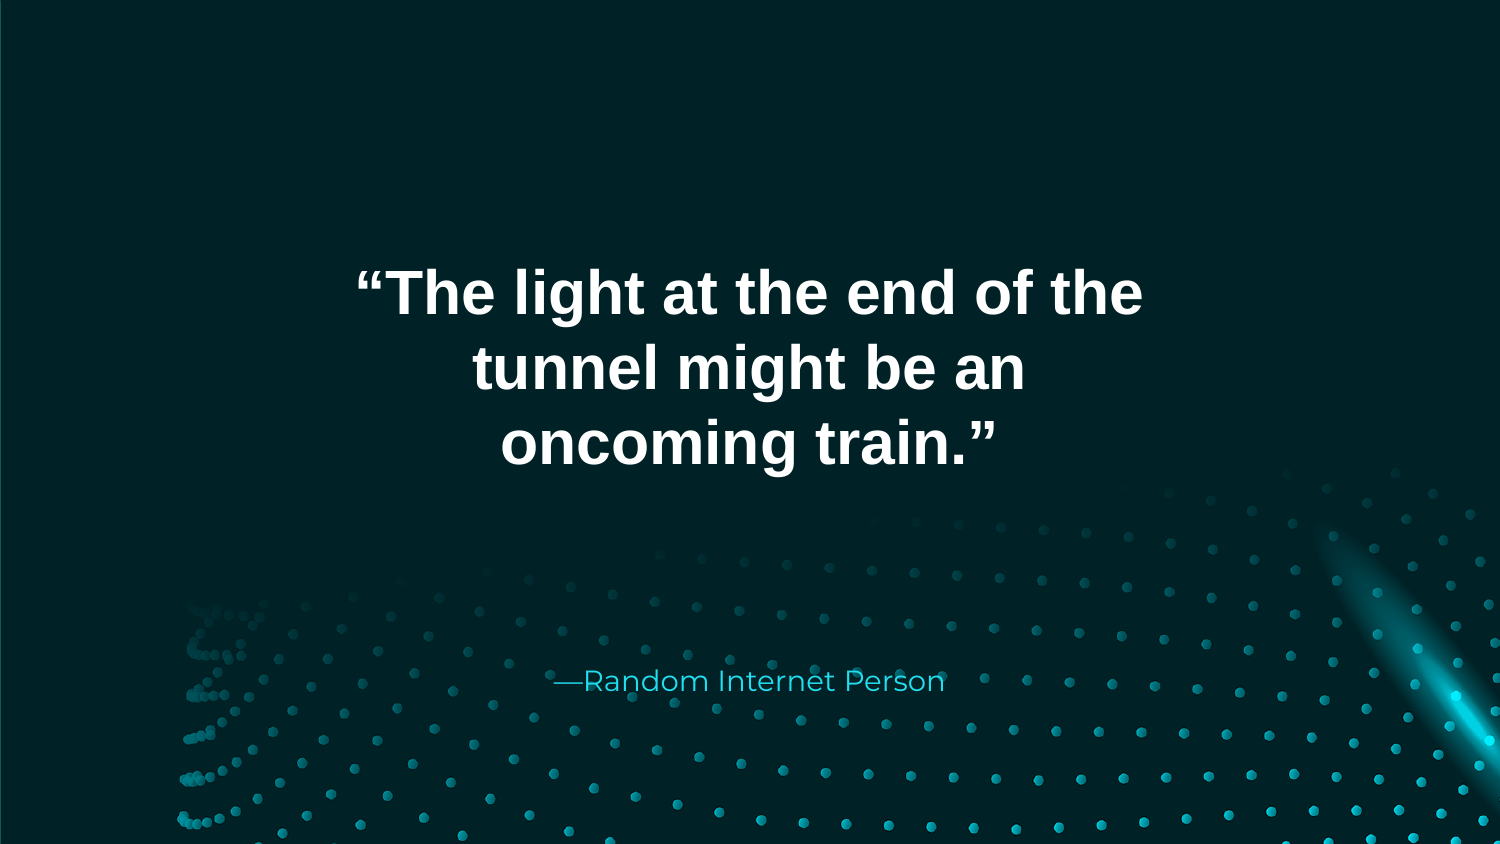

# “The light at the end of the tunnel might be an oncoming train.”
—Random Internet Person